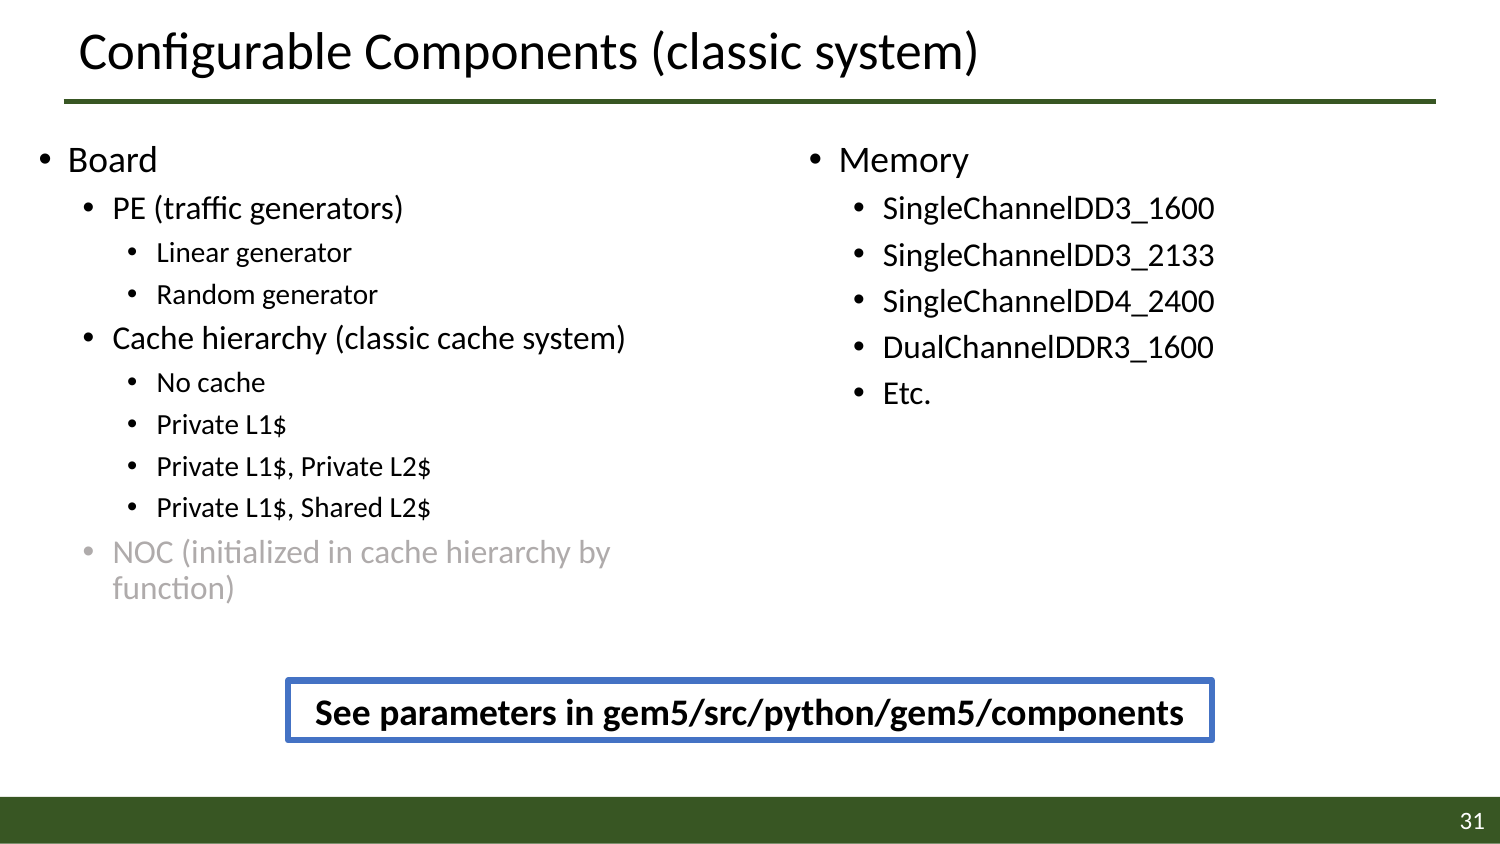

# Configurable Components (classic system)
Board
PE (traffic generators)
Linear generator
Random generator
Cache hierarchy (classic cache system)
No cache
Private L1$
Private L1$, Private L2$
Private L1$, Shared L2$
NOC (initialized in cache hierarchy by function)

Memory
SingleChannelDD3_1600
SingleChannelDD3_2133
SingleChannelDD4_2400
DualChannelDDR3_1600
Etc.
See parameters in gem5/src/python/gem5/components
31